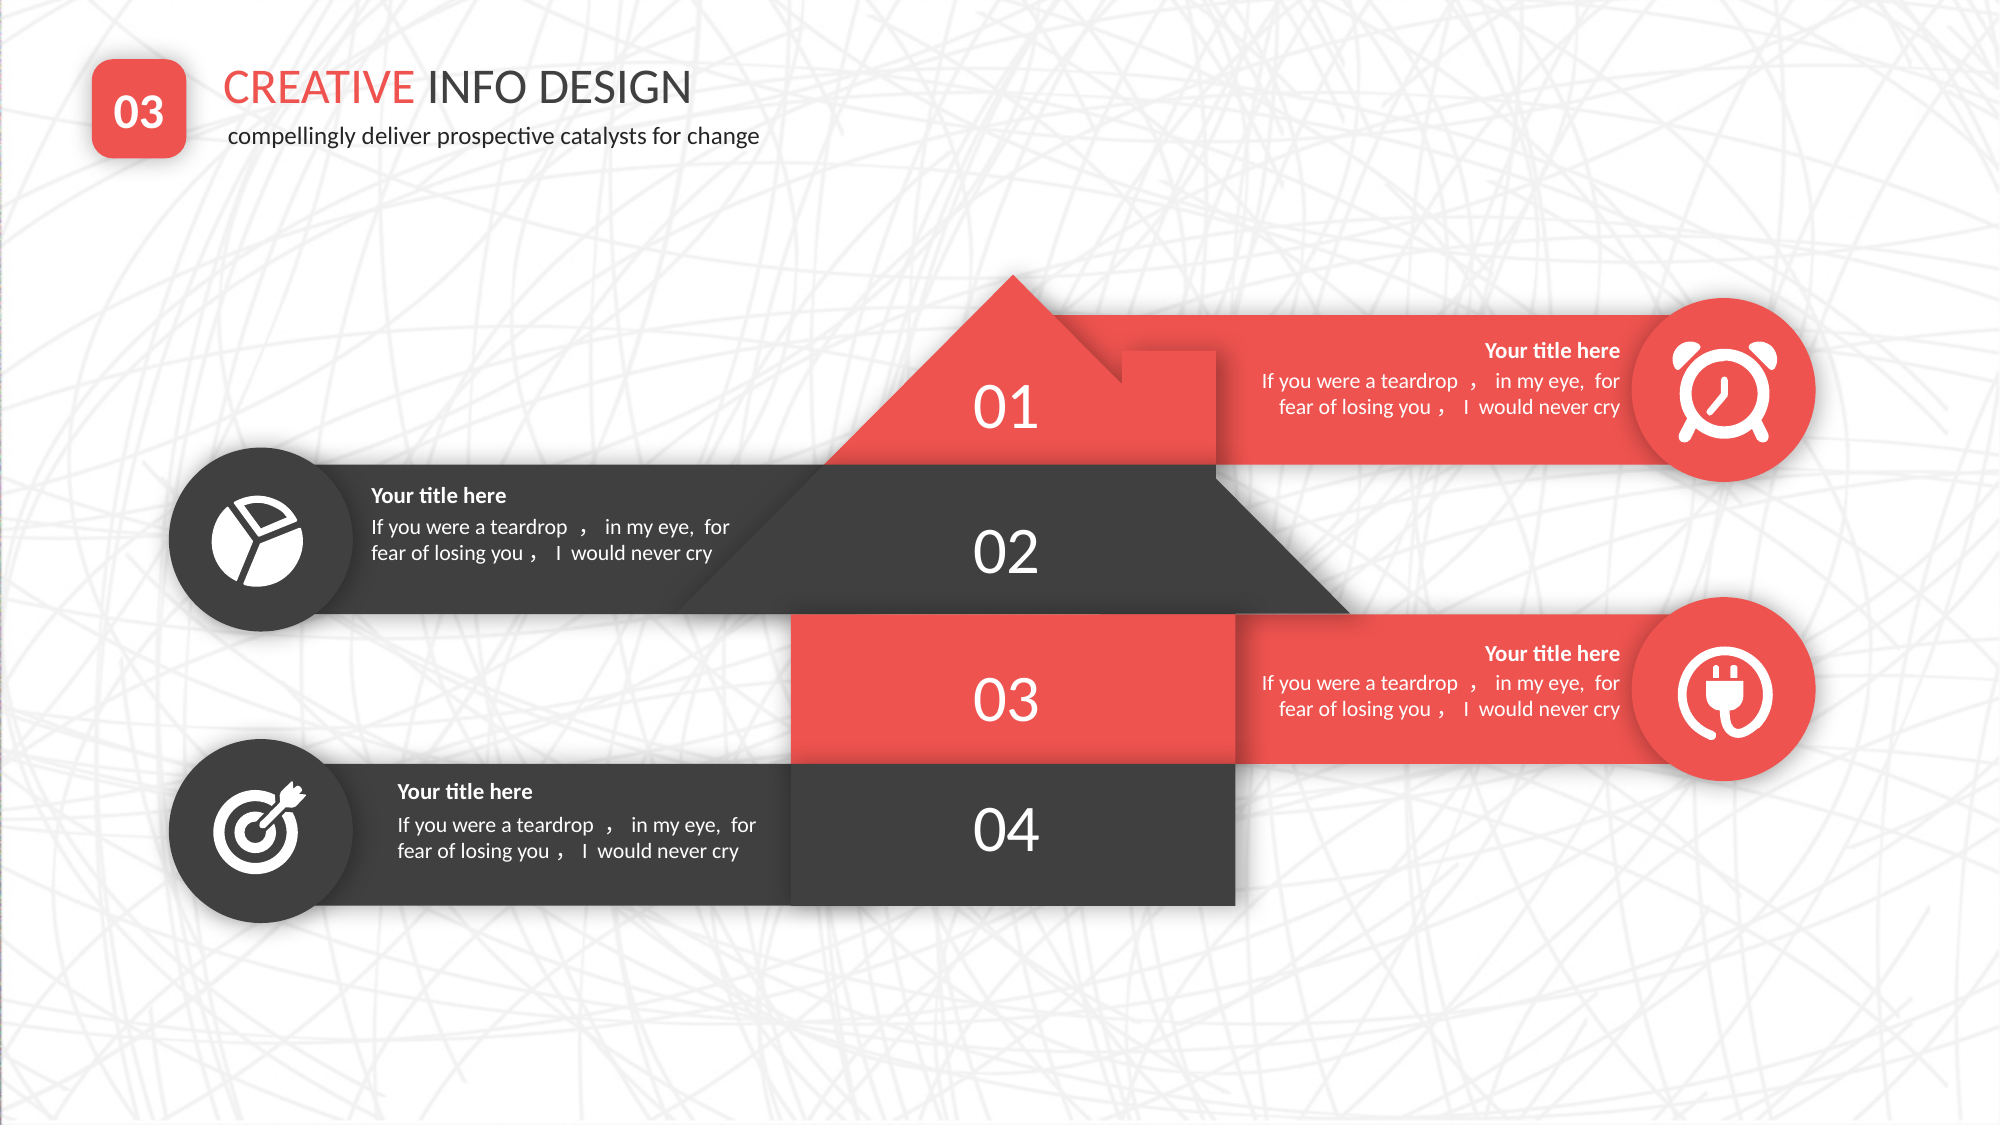

CREATIVE INFO DESIGN
compellingly deliver prospective catalysts for change
03

01
e7d195523061f1c0205959036996ad55c215b892a7aac5c0B9ADEF7896FB48F2EF97163A2DE1401E1875DEDC438B7864AD24CA23553DBBBD975DAF4CAD4A2592689FFB6CEE59FFA55B2702D0E5EE29CDFC0DD98BC7D6A39AC4E055256EE11BBEDCDB7C9722D66262996B68DE860BD3C77EBCAECB599909EC0E07B61811075331ABCDE6990254B8C8

Your title here
If you were a teardrop ，in my eye,  for fear of losing you，I  would never cry

Your title here
If you were a teardrop ，in my eye,  for fear of losing you，I  would never cry

02

Your title here
If you were a teardrop ，in my eye,  for fear of losing you，I  would never cry

03

Your title here
If you were a teardrop ，in my eye,  for fear of losing you，I  would never cry

04